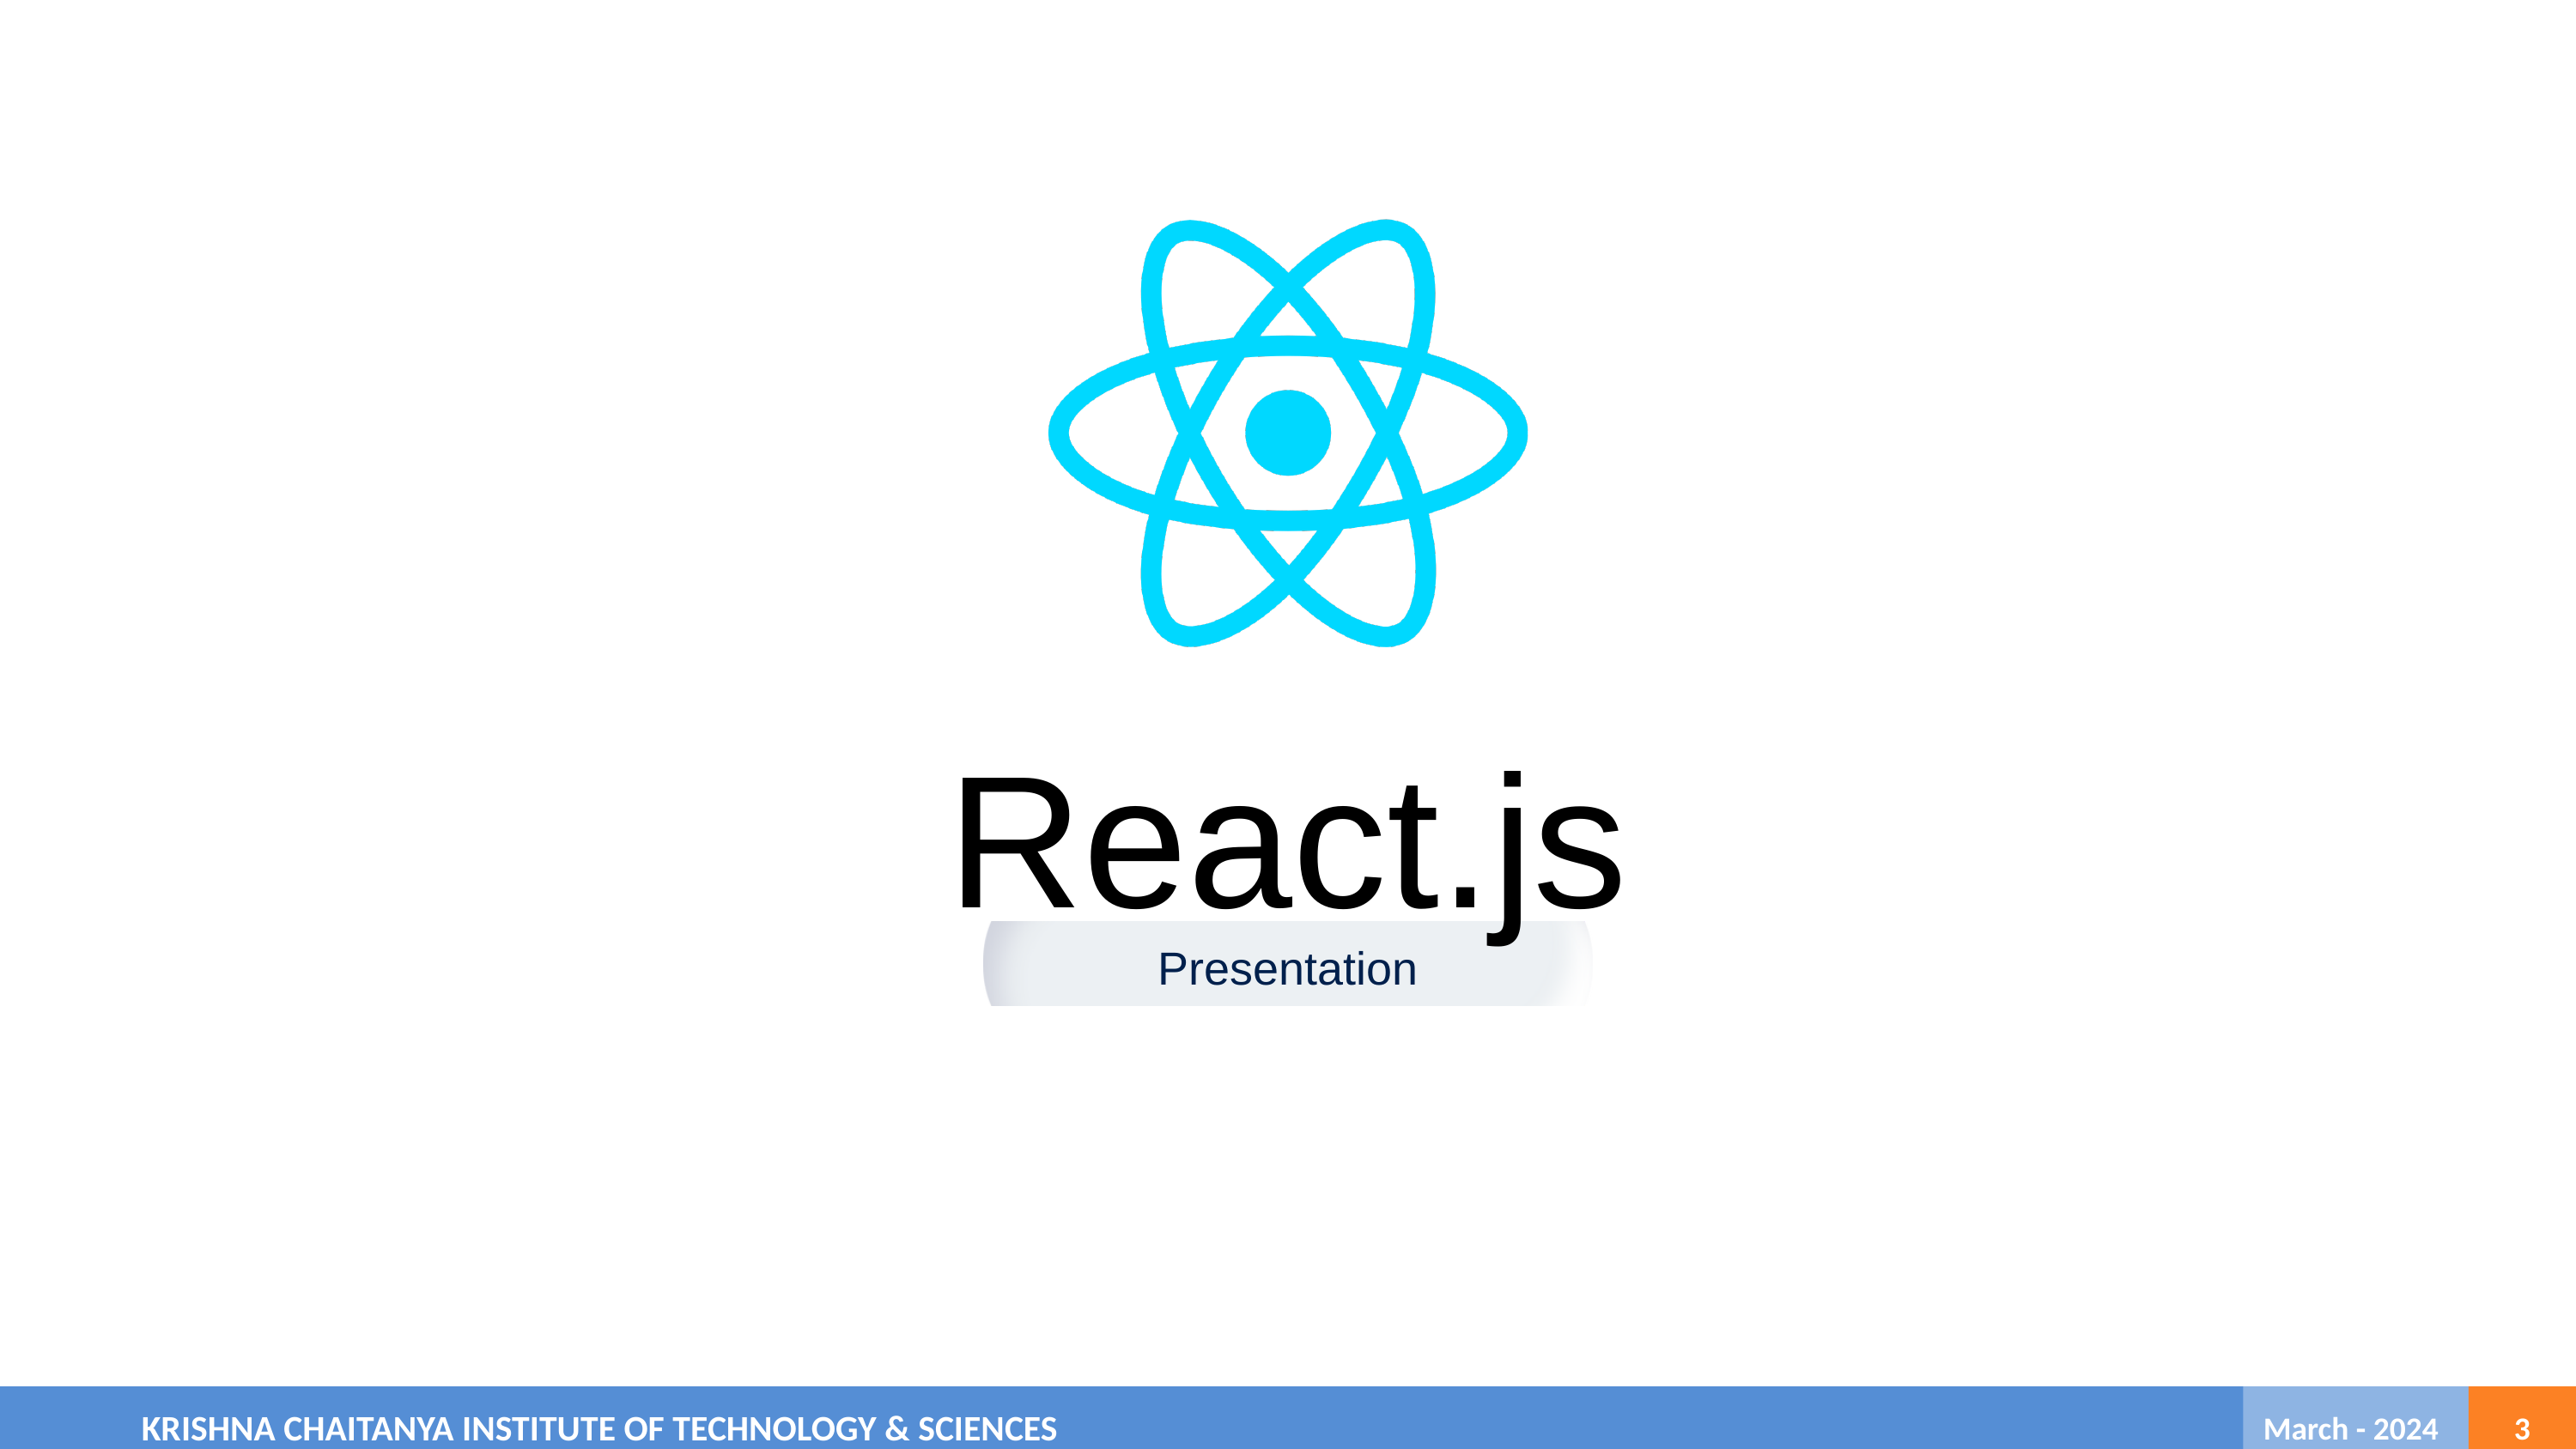

React.js

Presentation
	KRISHNA CHAITANYA INSTITUTE OF TECHNOLOGY & SCIENCES
 March - 2024
3